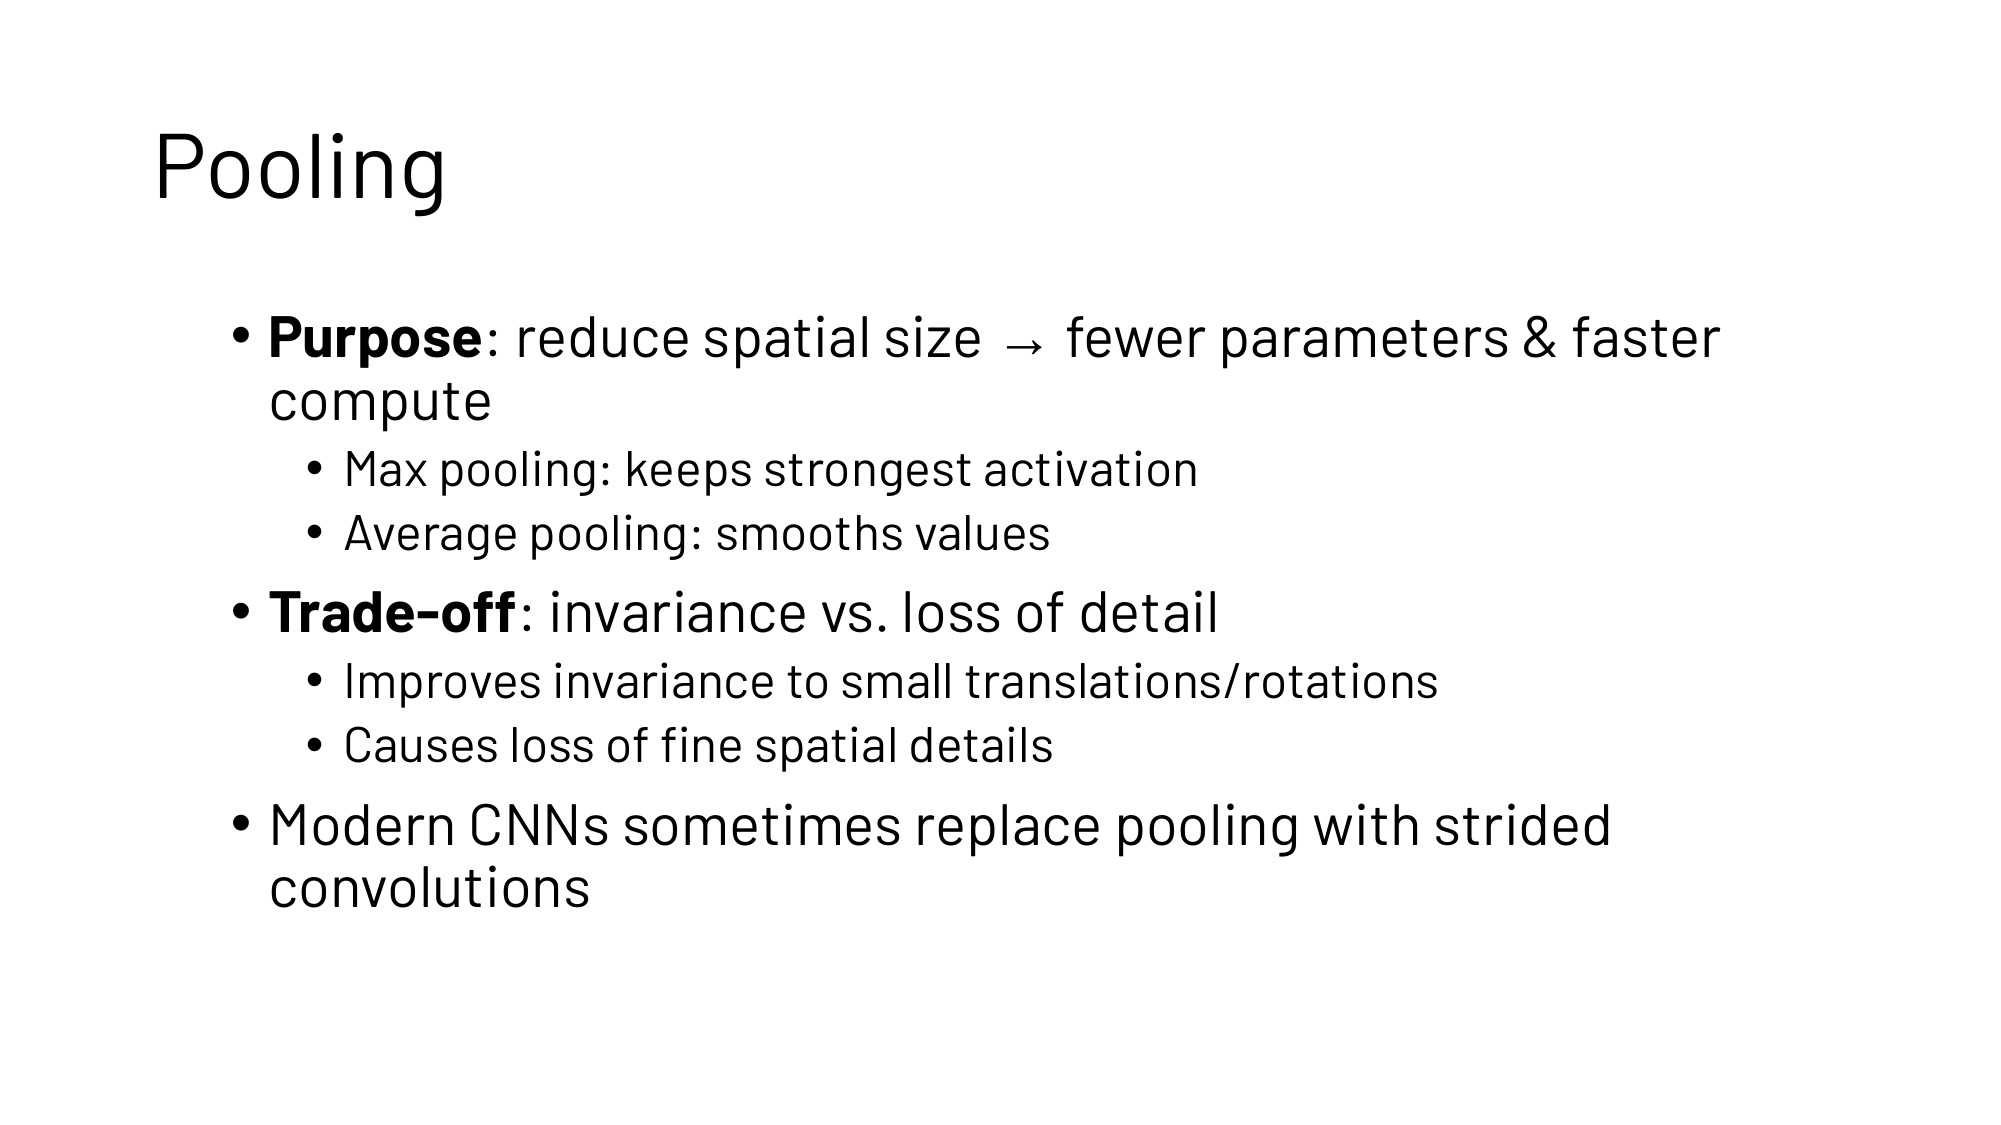

# Pooling
Purpose: reduce spatial size → fewer parameters & faster compute
Max pooling: keeps strongest activation
Average pooling: smooths values
Trade-off: invariance vs. loss of detail
Improves invariance to small translations/rotations
Causes loss of fine spatial details
Modern CNNs sometimes replace pooling with strided convolutions